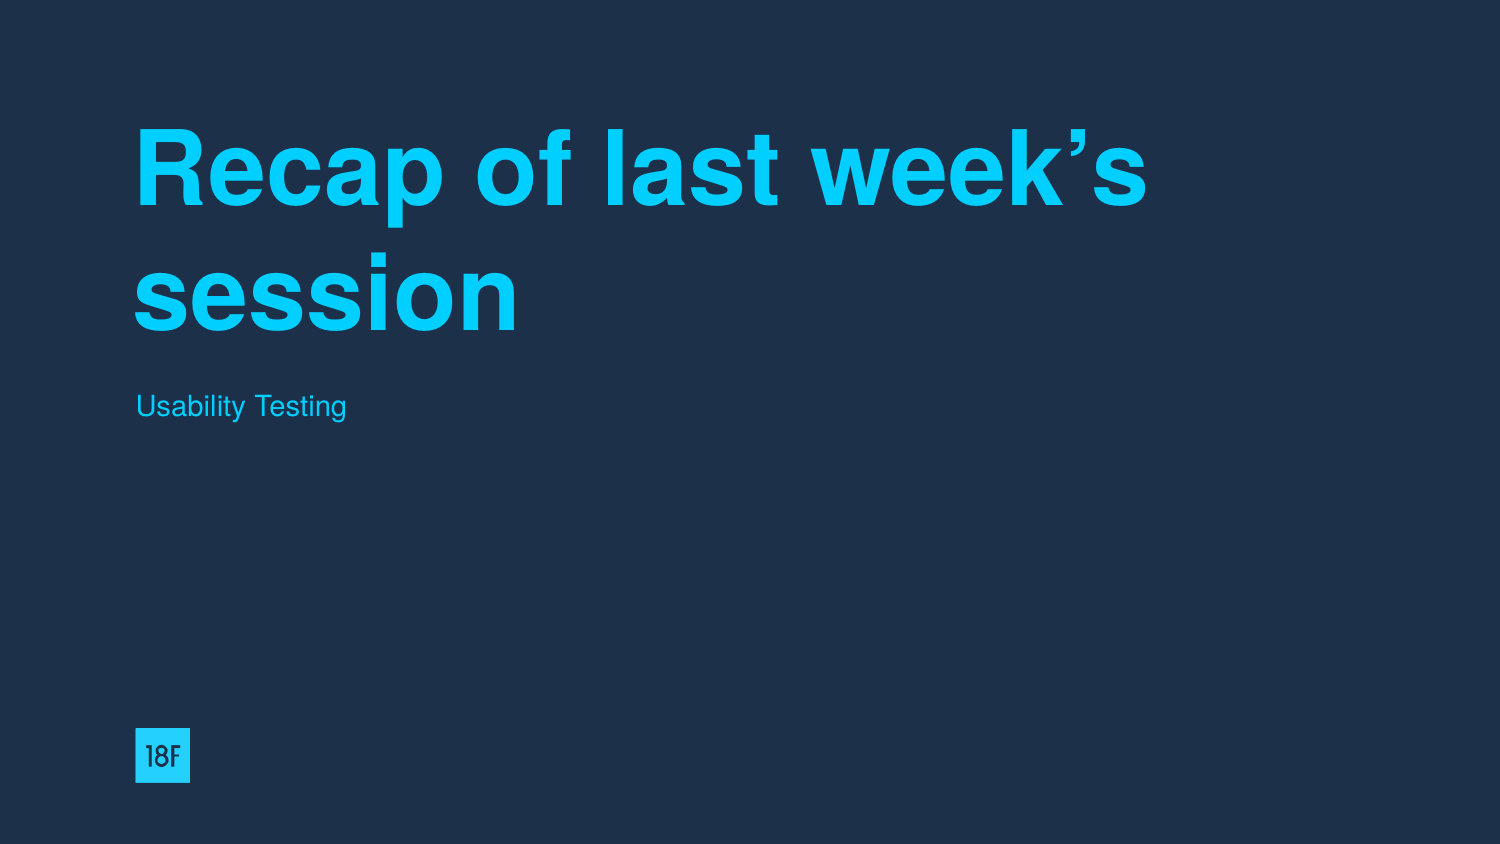

# Recap of last week’s session
Usability Testing